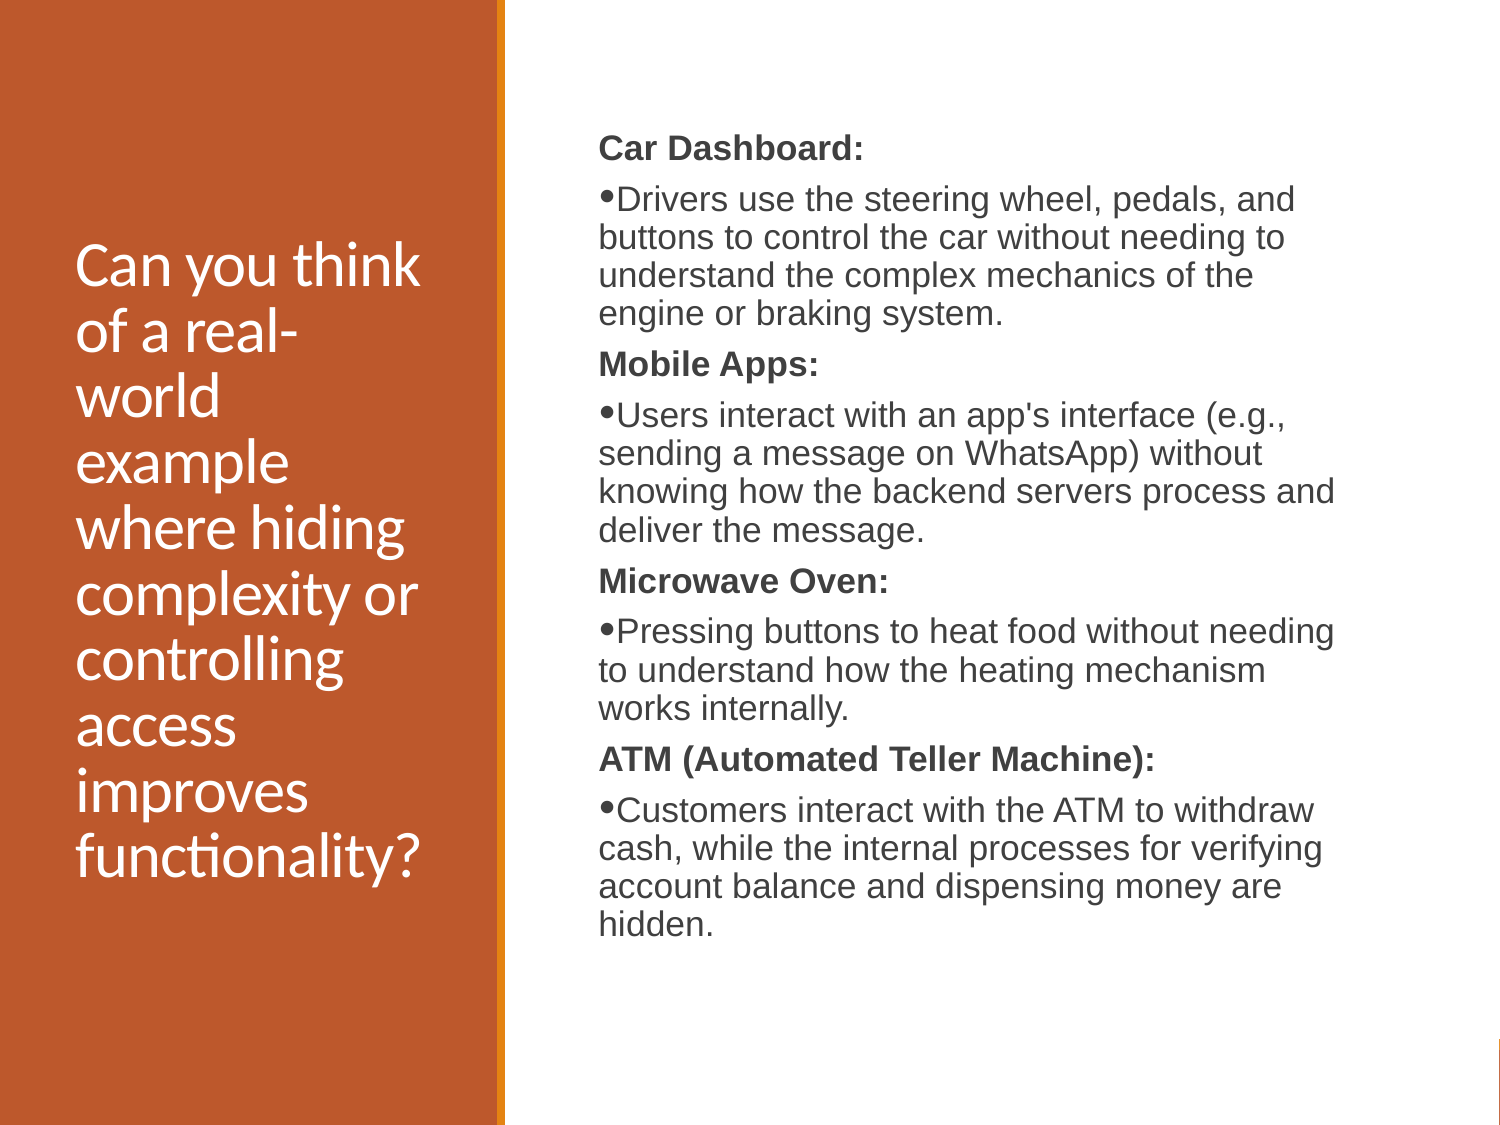

# Can you think of a real-world example where hiding complexity or controlling access improves functionality?
Car Dashboard:
Drivers use the steering wheel, pedals, and buttons to control the car without needing to understand the complex mechanics of the engine or braking system.
Mobile Apps:
Users interact with an app's interface (e.g., sending a message on WhatsApp) without knowing how the backend servers process and deliver the message.
Microwave Oven:
Pressing buttons to heat food without needing to understand how the heating mechanism works internally.
ATM (Automated Teller Machine):
Customers interact with the ATM to withdraw cash, while the internal processes for verifying account balance and dispensing money are hidden.